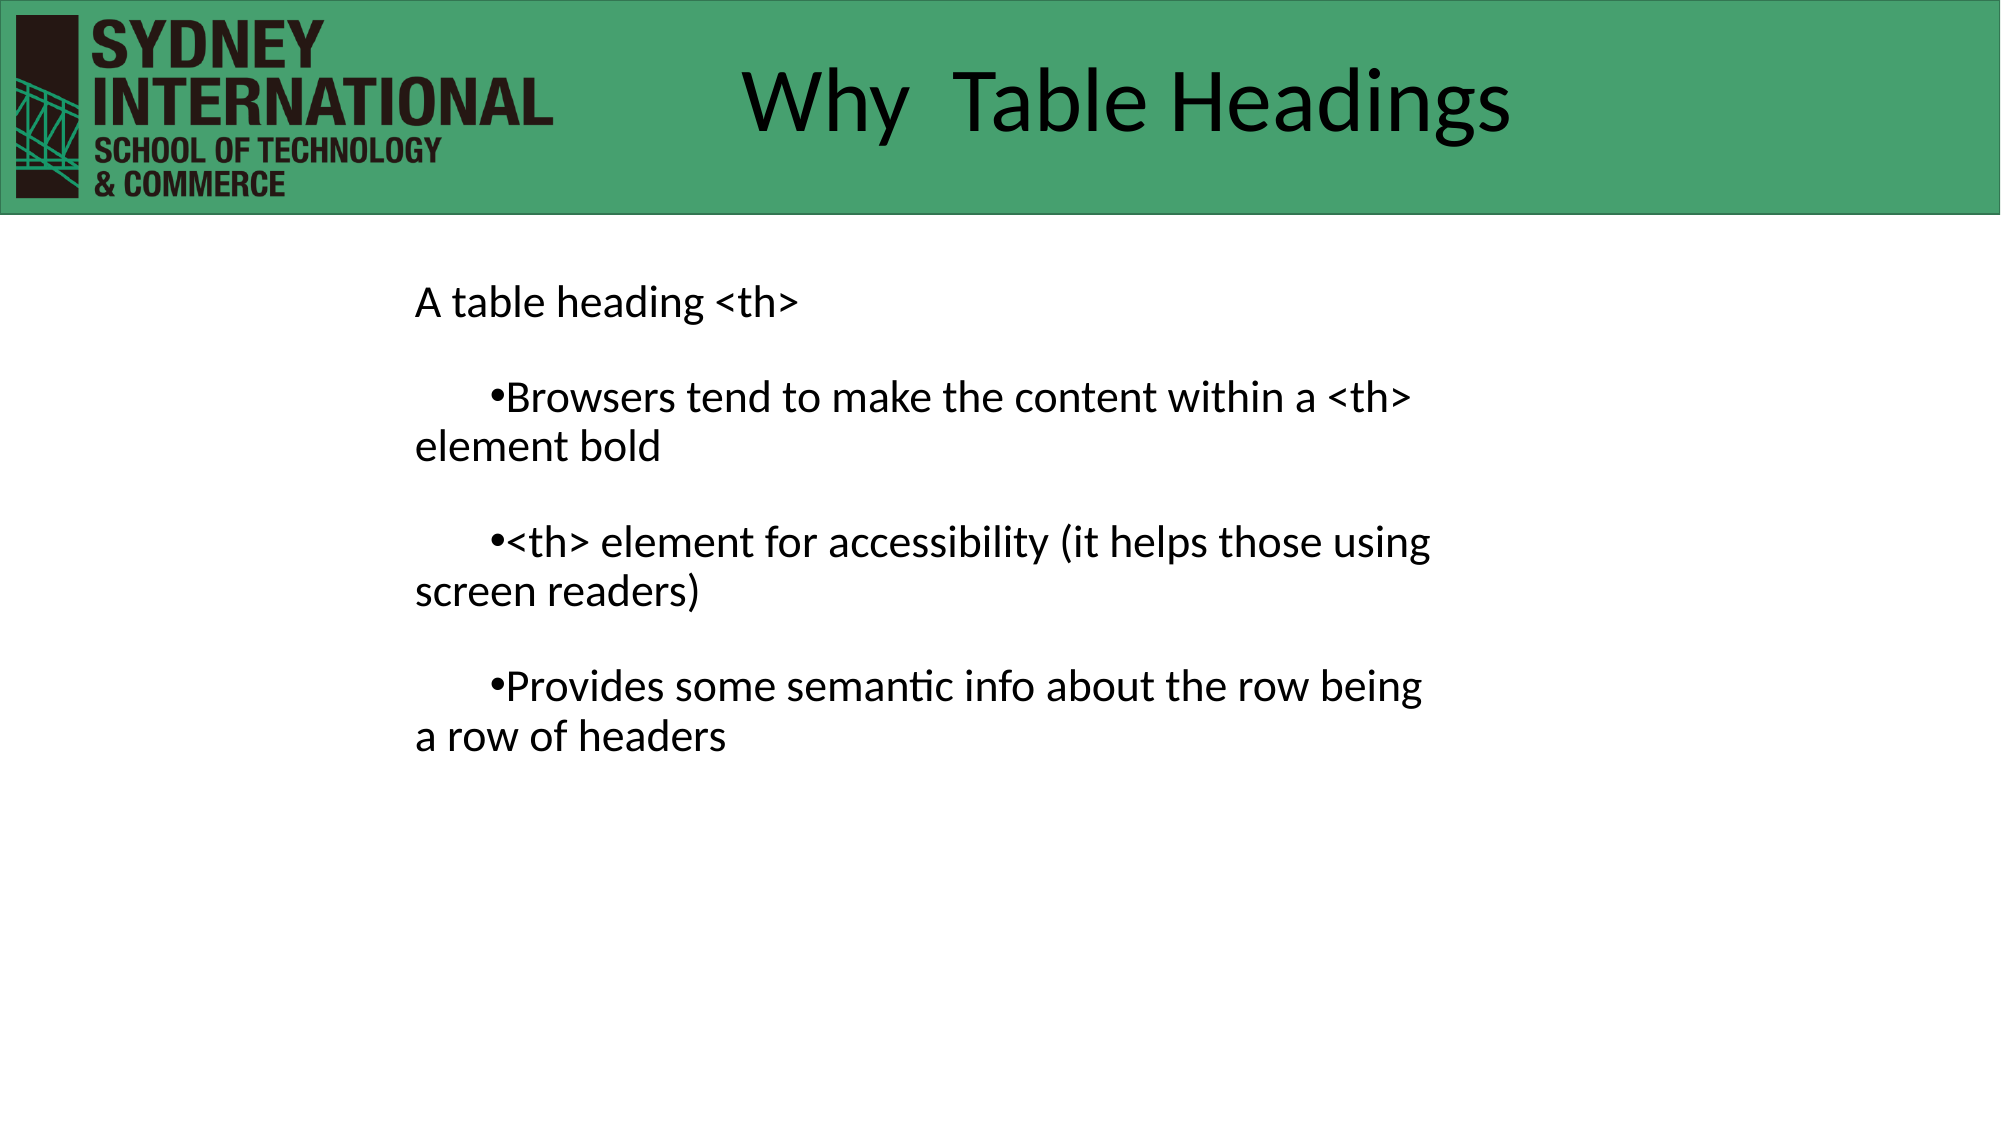

# Why  Table Headings
A table heading <th>
Browsers tend to make the content within a <th> element bold
<th> element for accessibility (it helps those using screen readers)
Provides some semantic info about the row being a row of headers